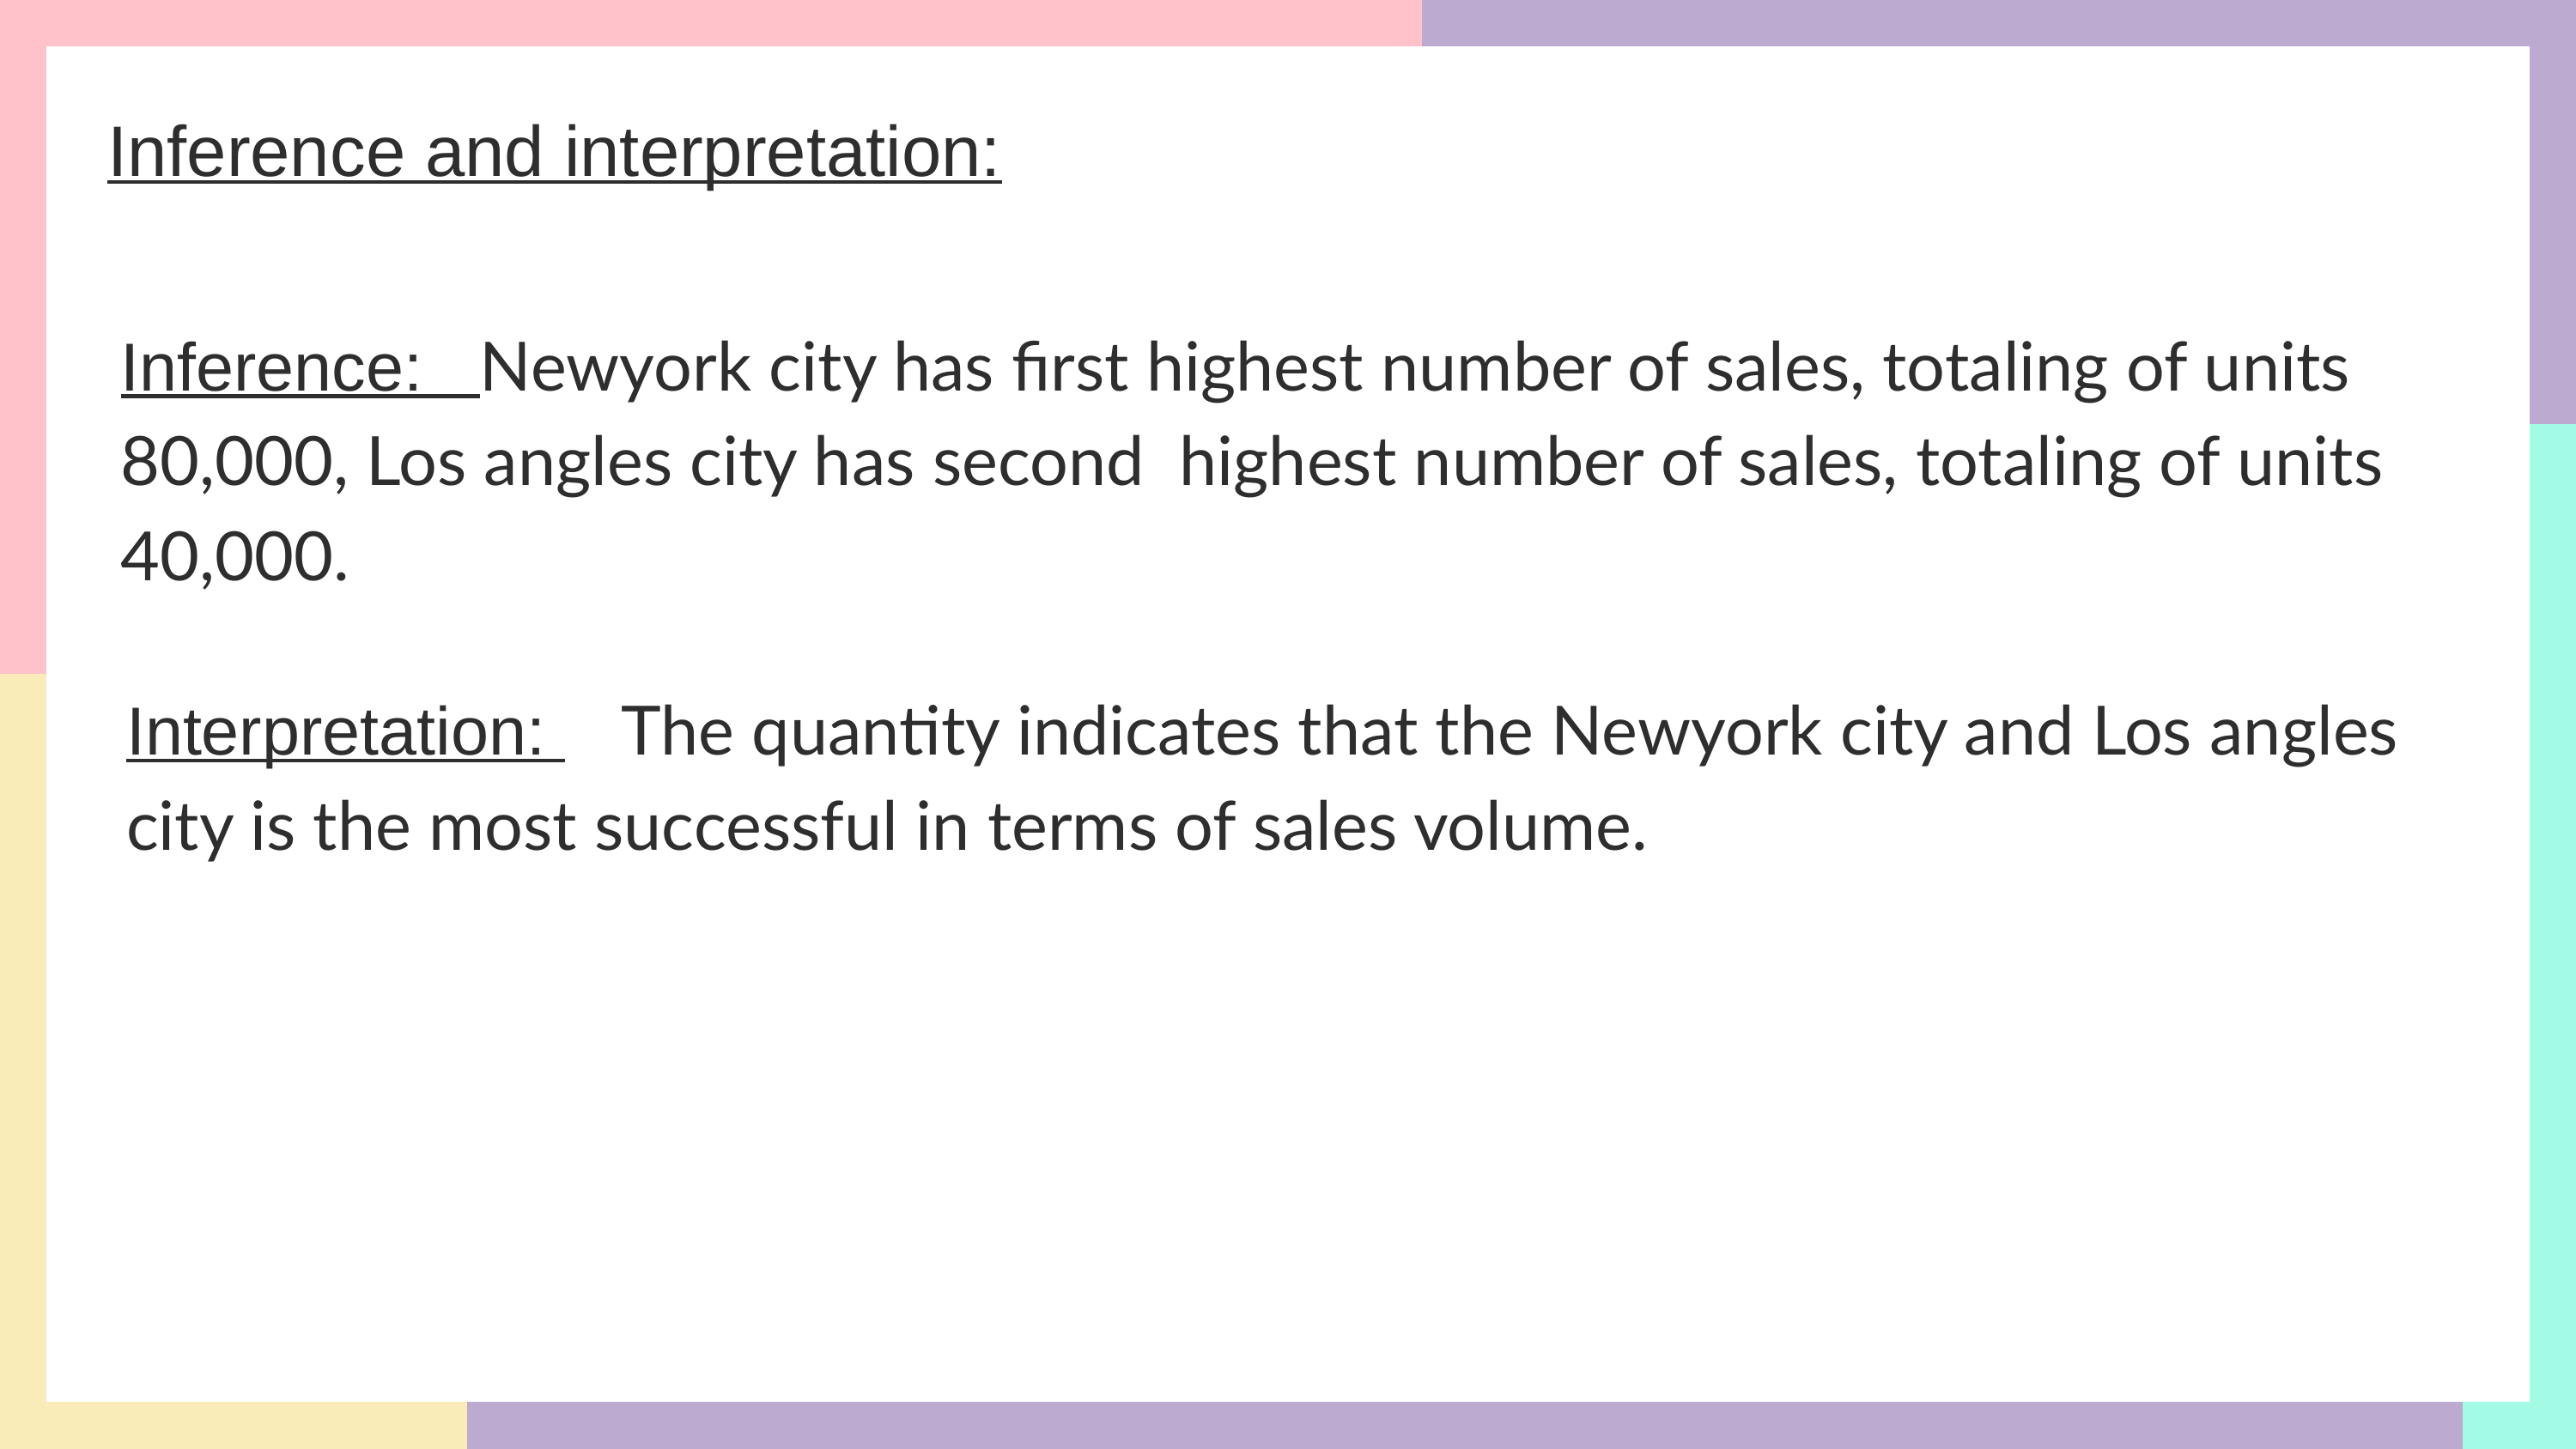

Inference and interpretation:
Inference:   Newyork city has first highest number of sales, totaling of units 80,000, Los angles city has second  highest number of sales, totaling of units
40,000.

Interpretation:    The quantity indicates that the Newyork city and Los angles city is the most successful in terms of sales volume.